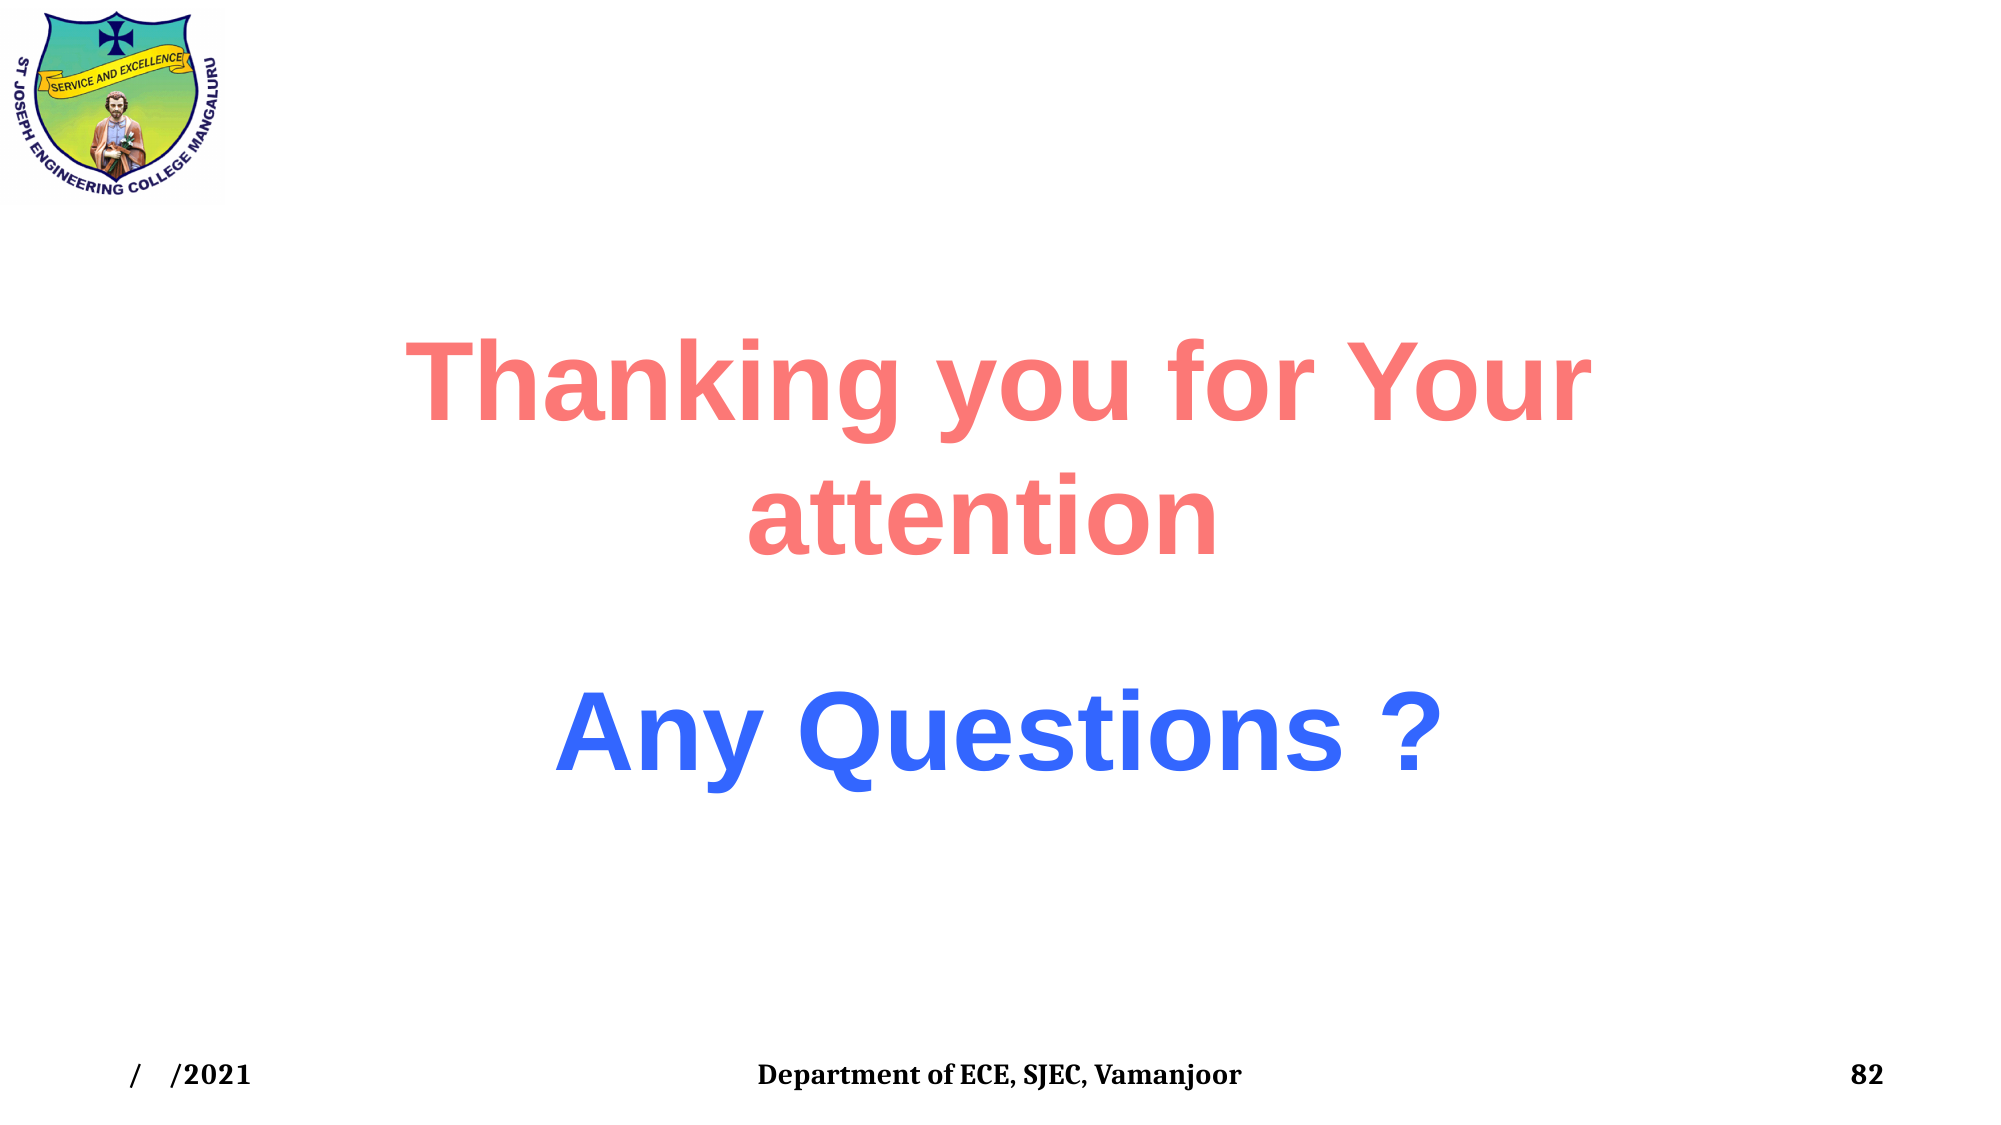

#

Thanking you for Your attention
Any Questions ?
  /    /2021
Department of ECE, SJEC, Vamanjoor
82